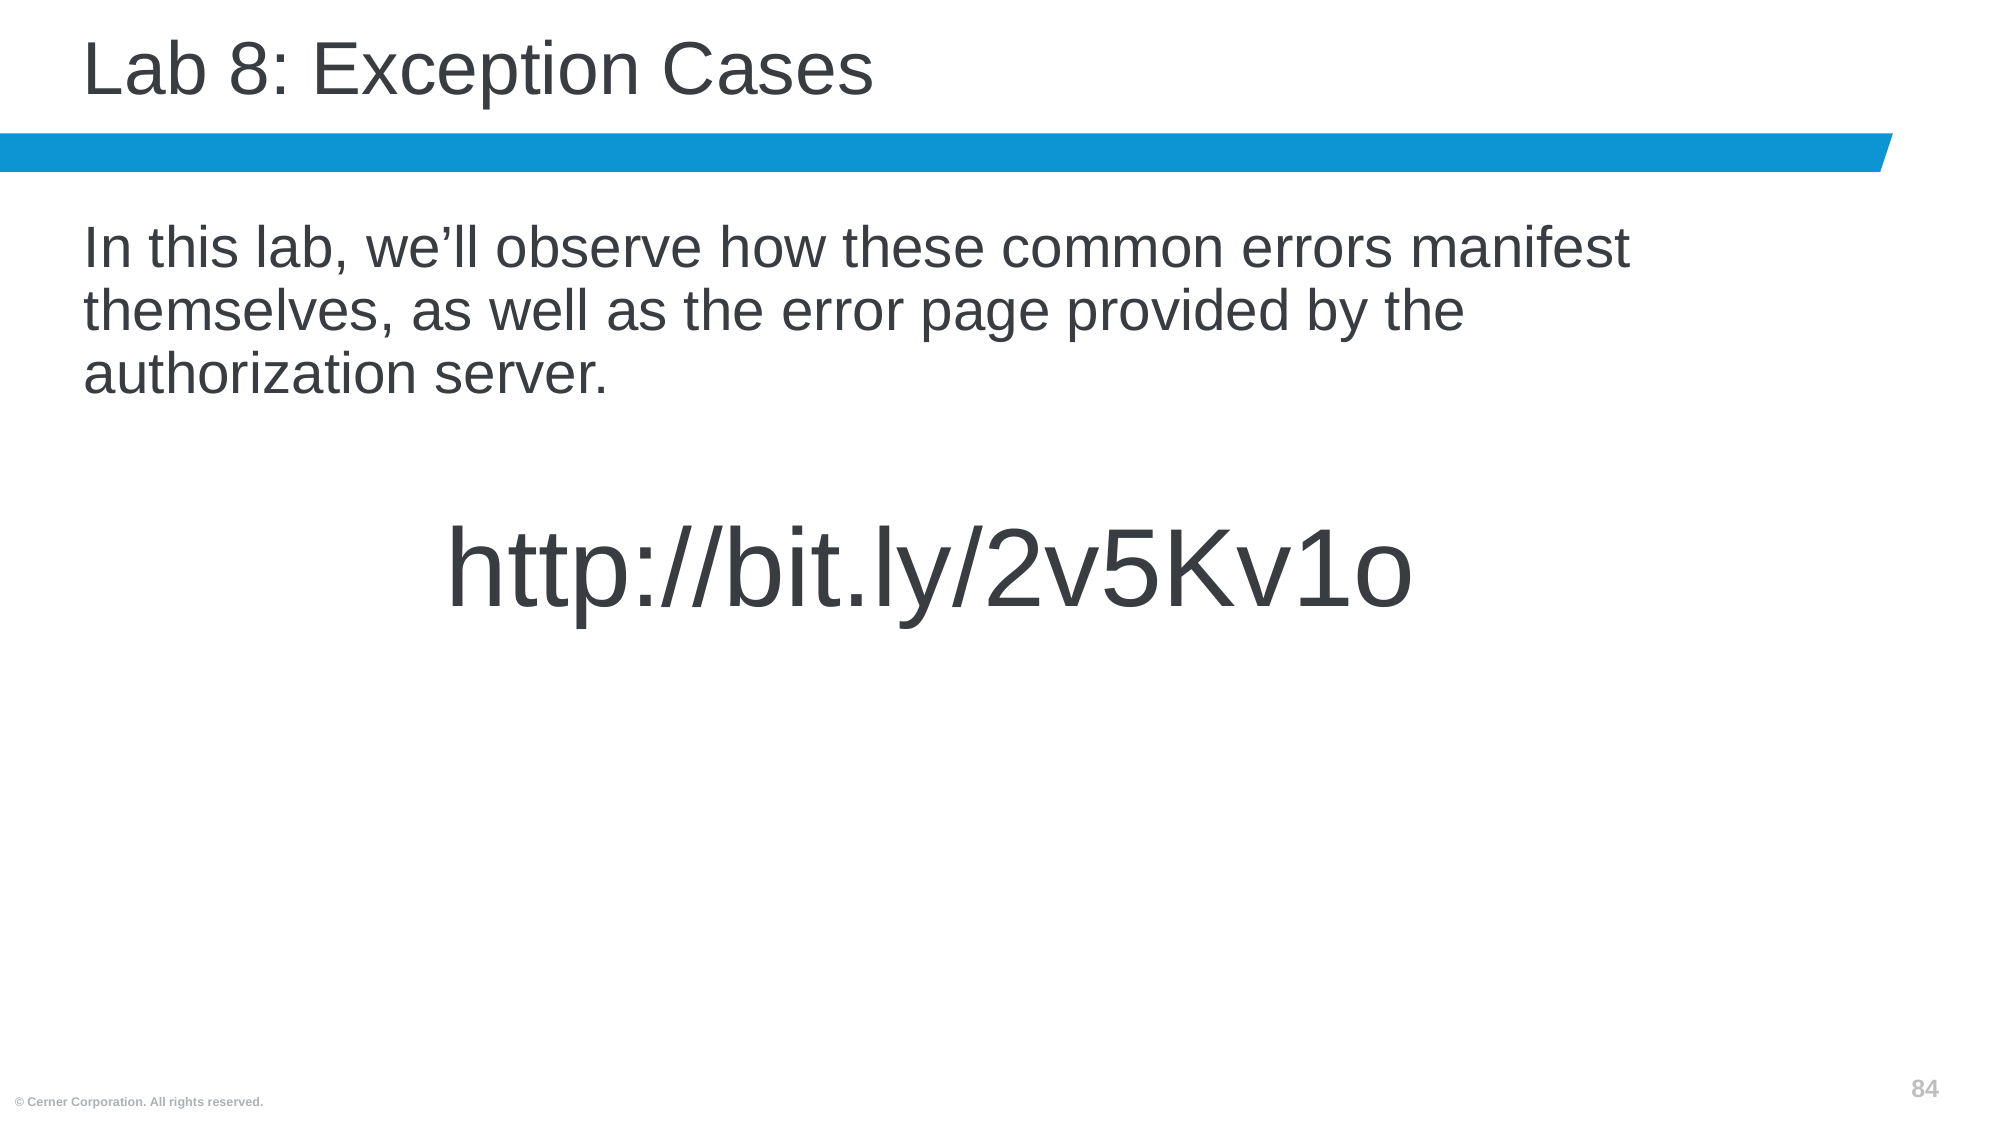

# Lab 8: Exception Cases
In this lab, we’ll observe how these common errors manifest themselves, as well as the error page provided by the authorization server.

http://bit.ly/2v5Kv1o